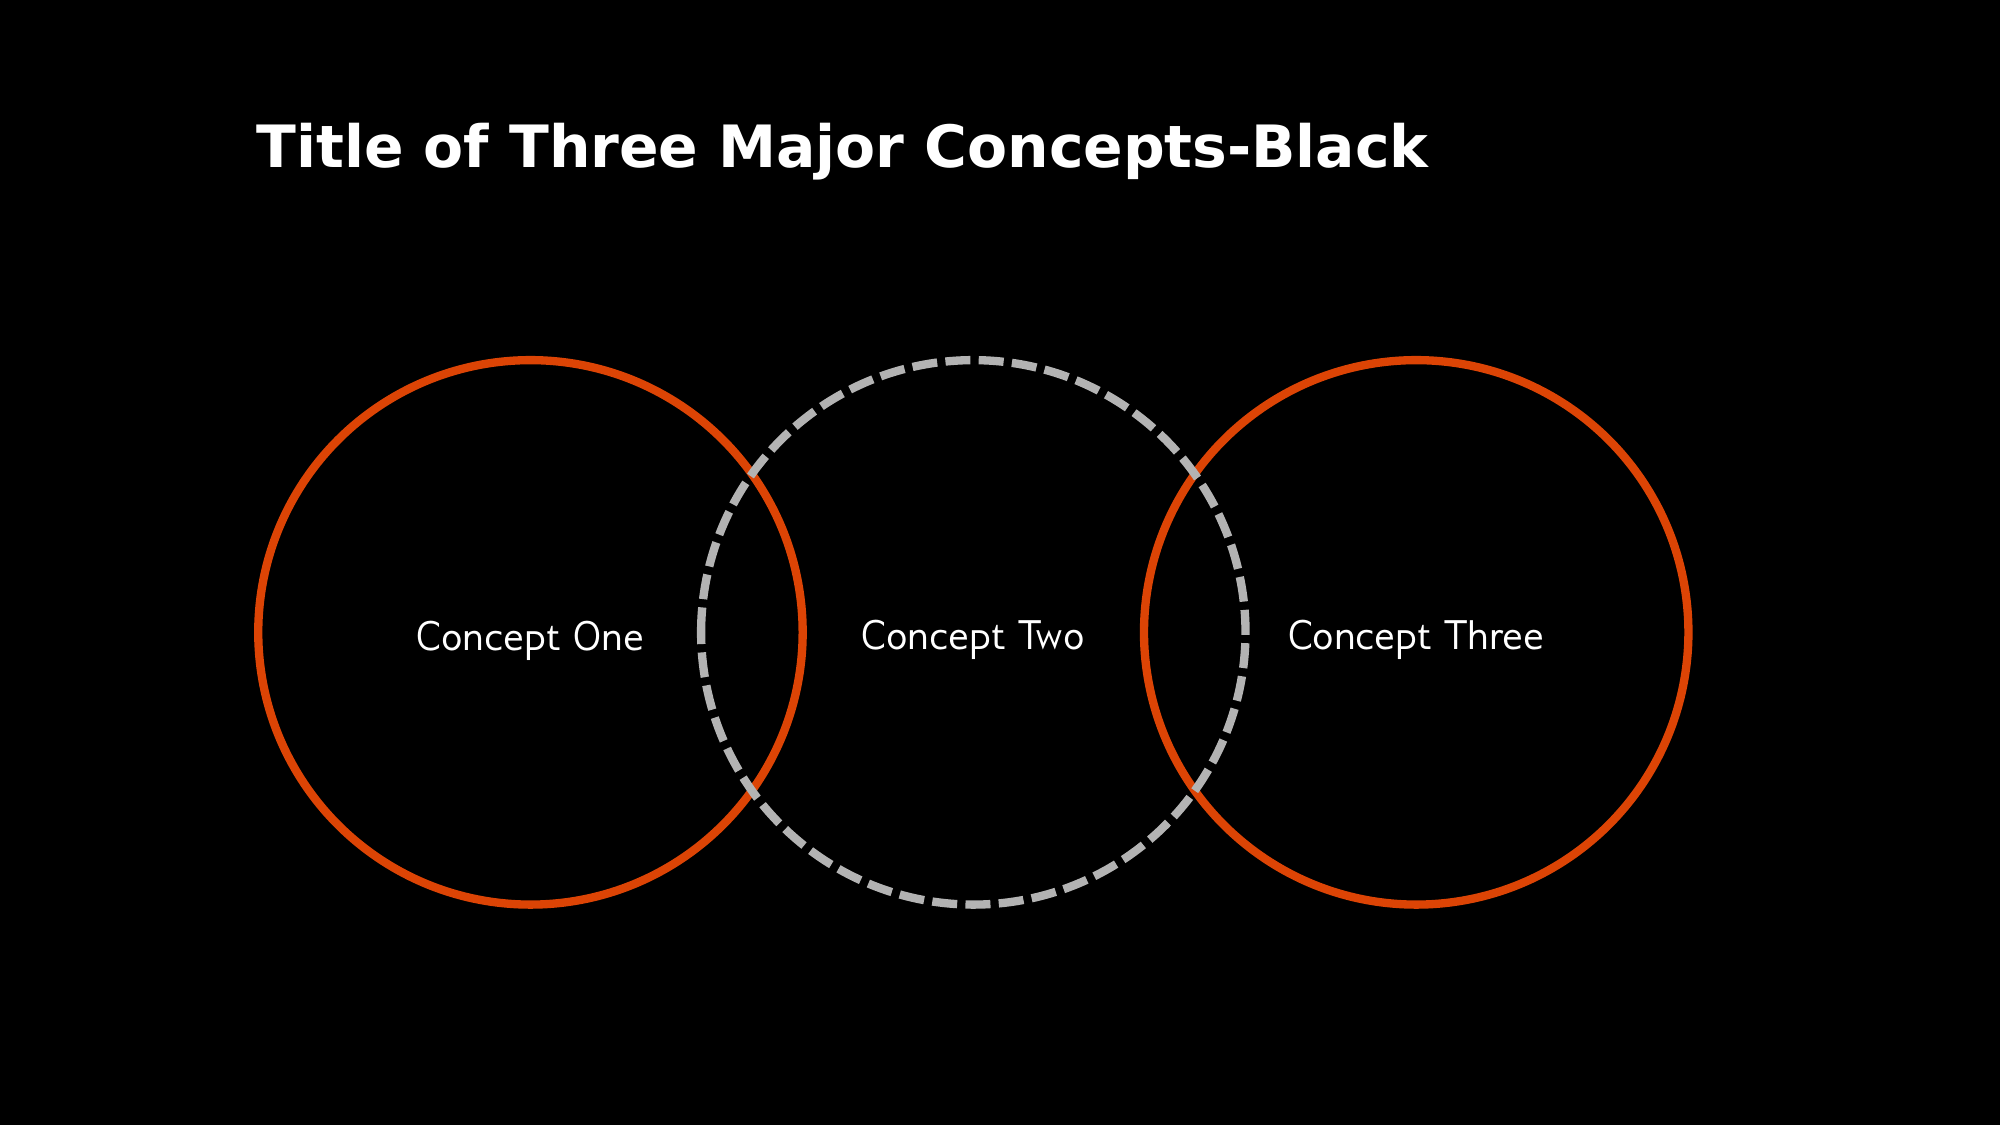

# Title of Three Major Concepts-Black
Concept Two
Concept Three
Concept One